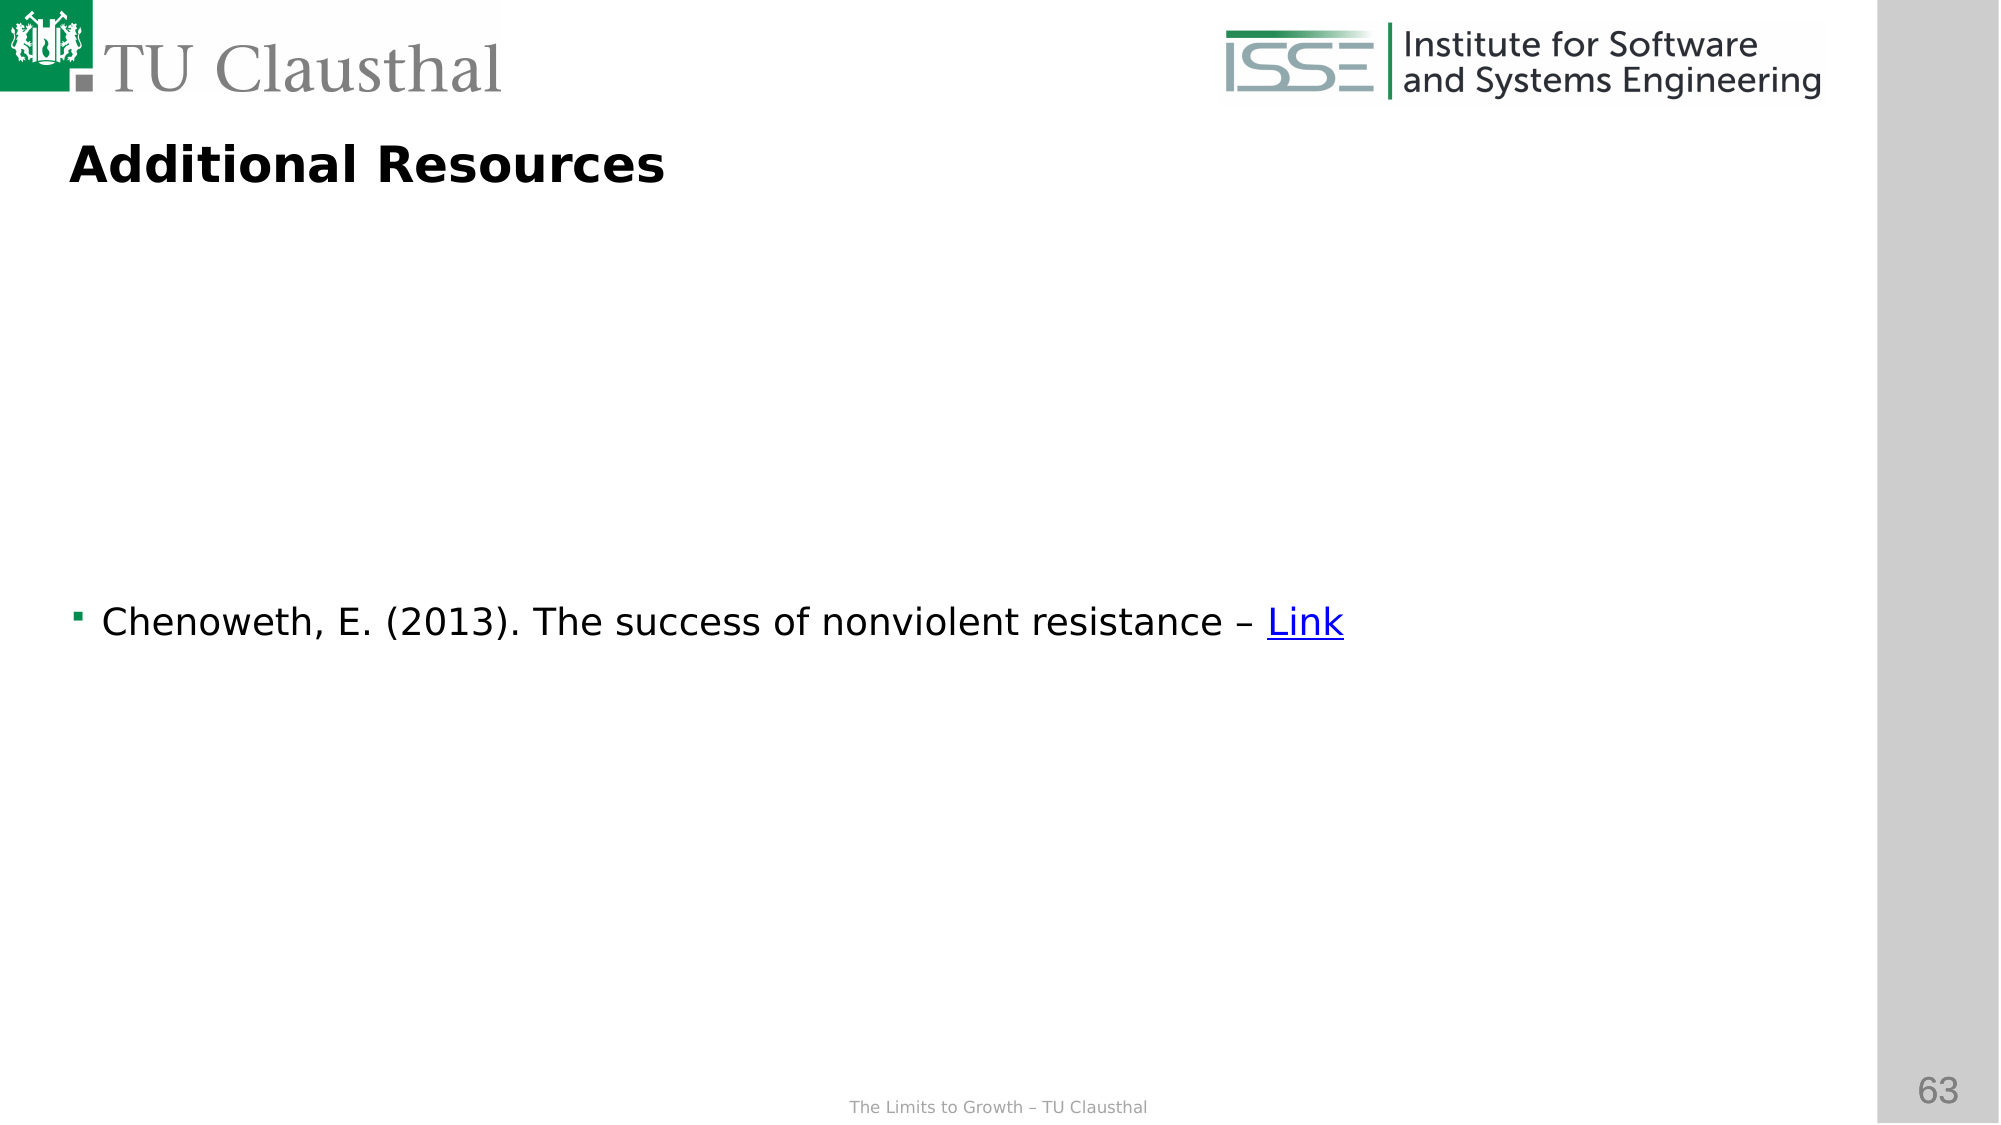

Additional Resources

Chenoweth, E. (2013). The success of nonviolent resistance – Link